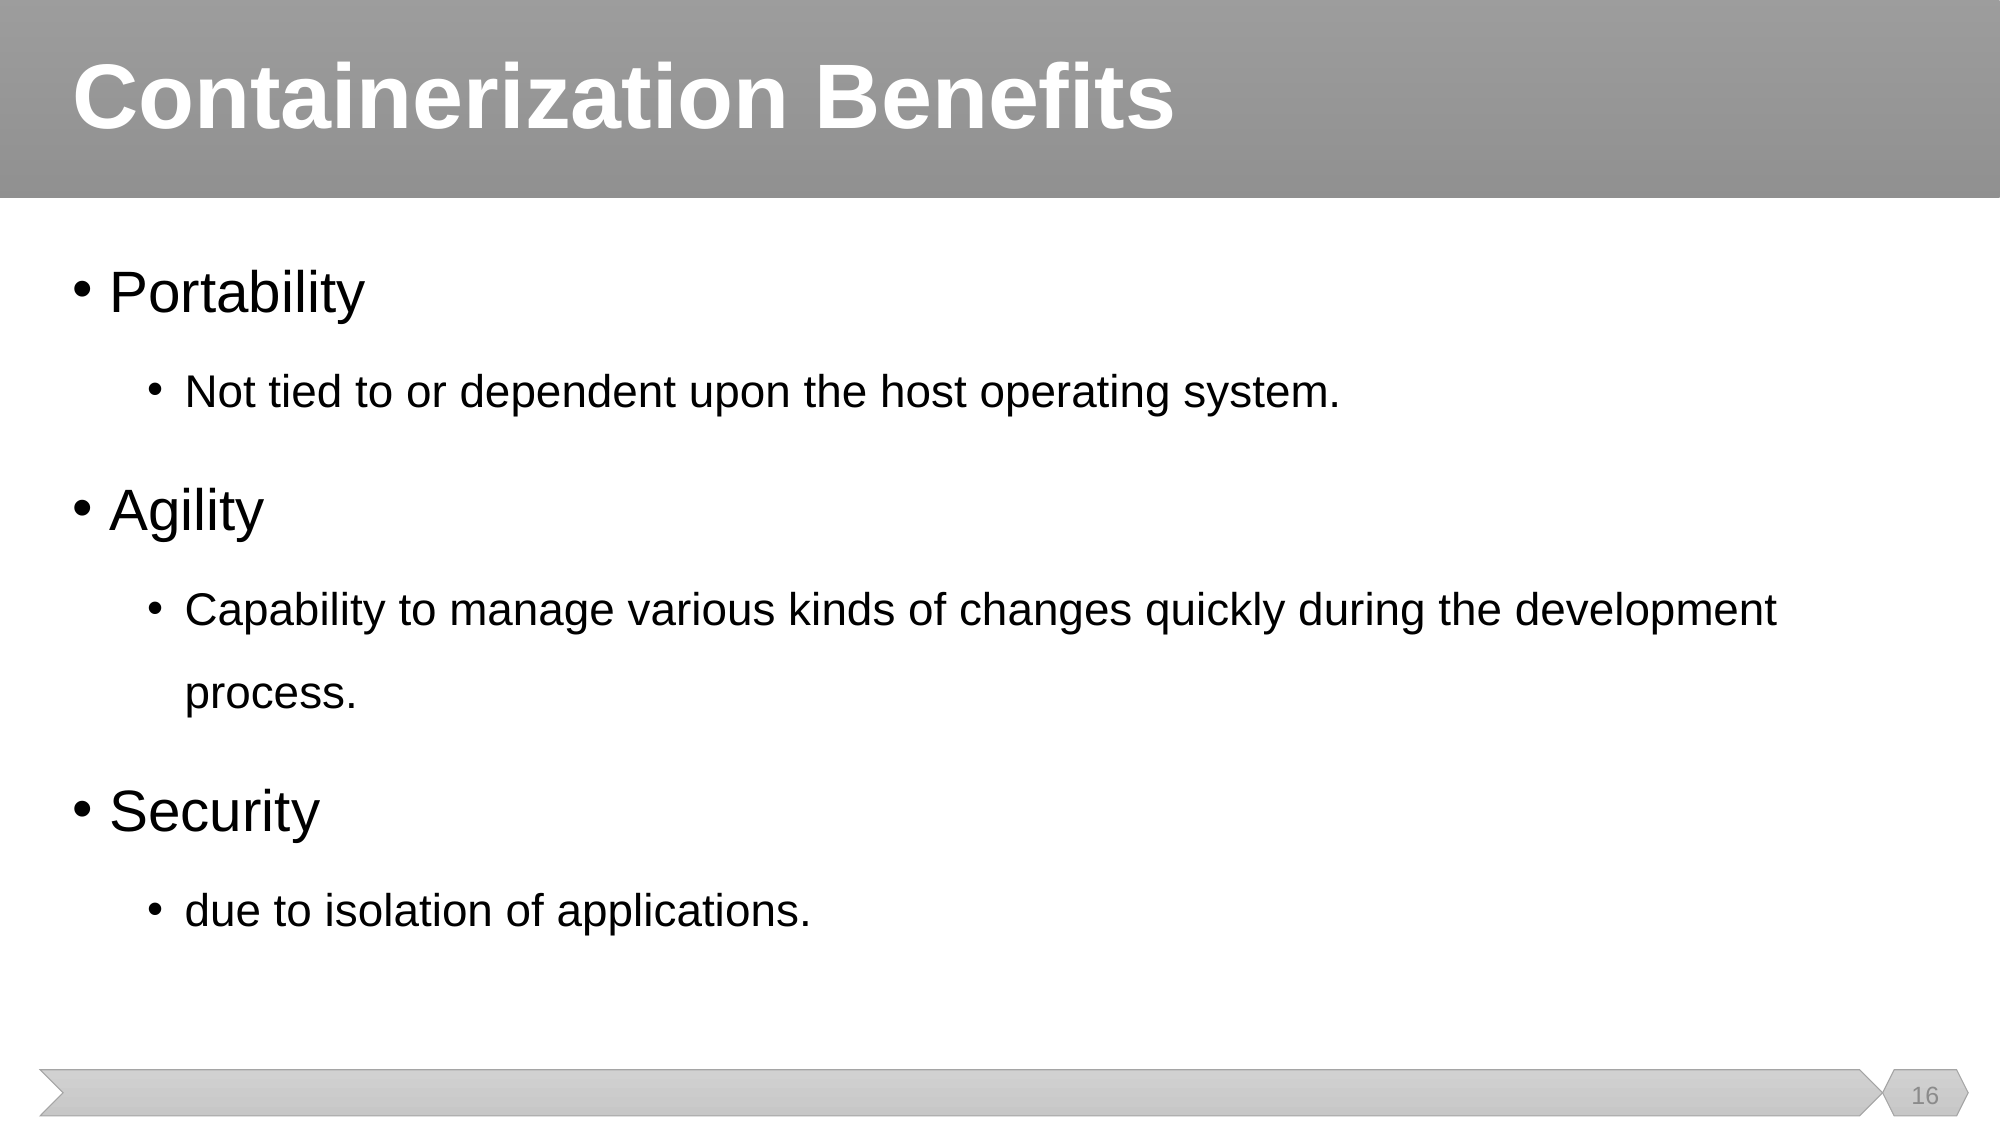

# Containerization Benefits
Portability
Not tied to or dependent upon the host operating system.
Agility
Capability to manage various kinds of changes quickly during the development process.
Security
due to isolation of applications.
16